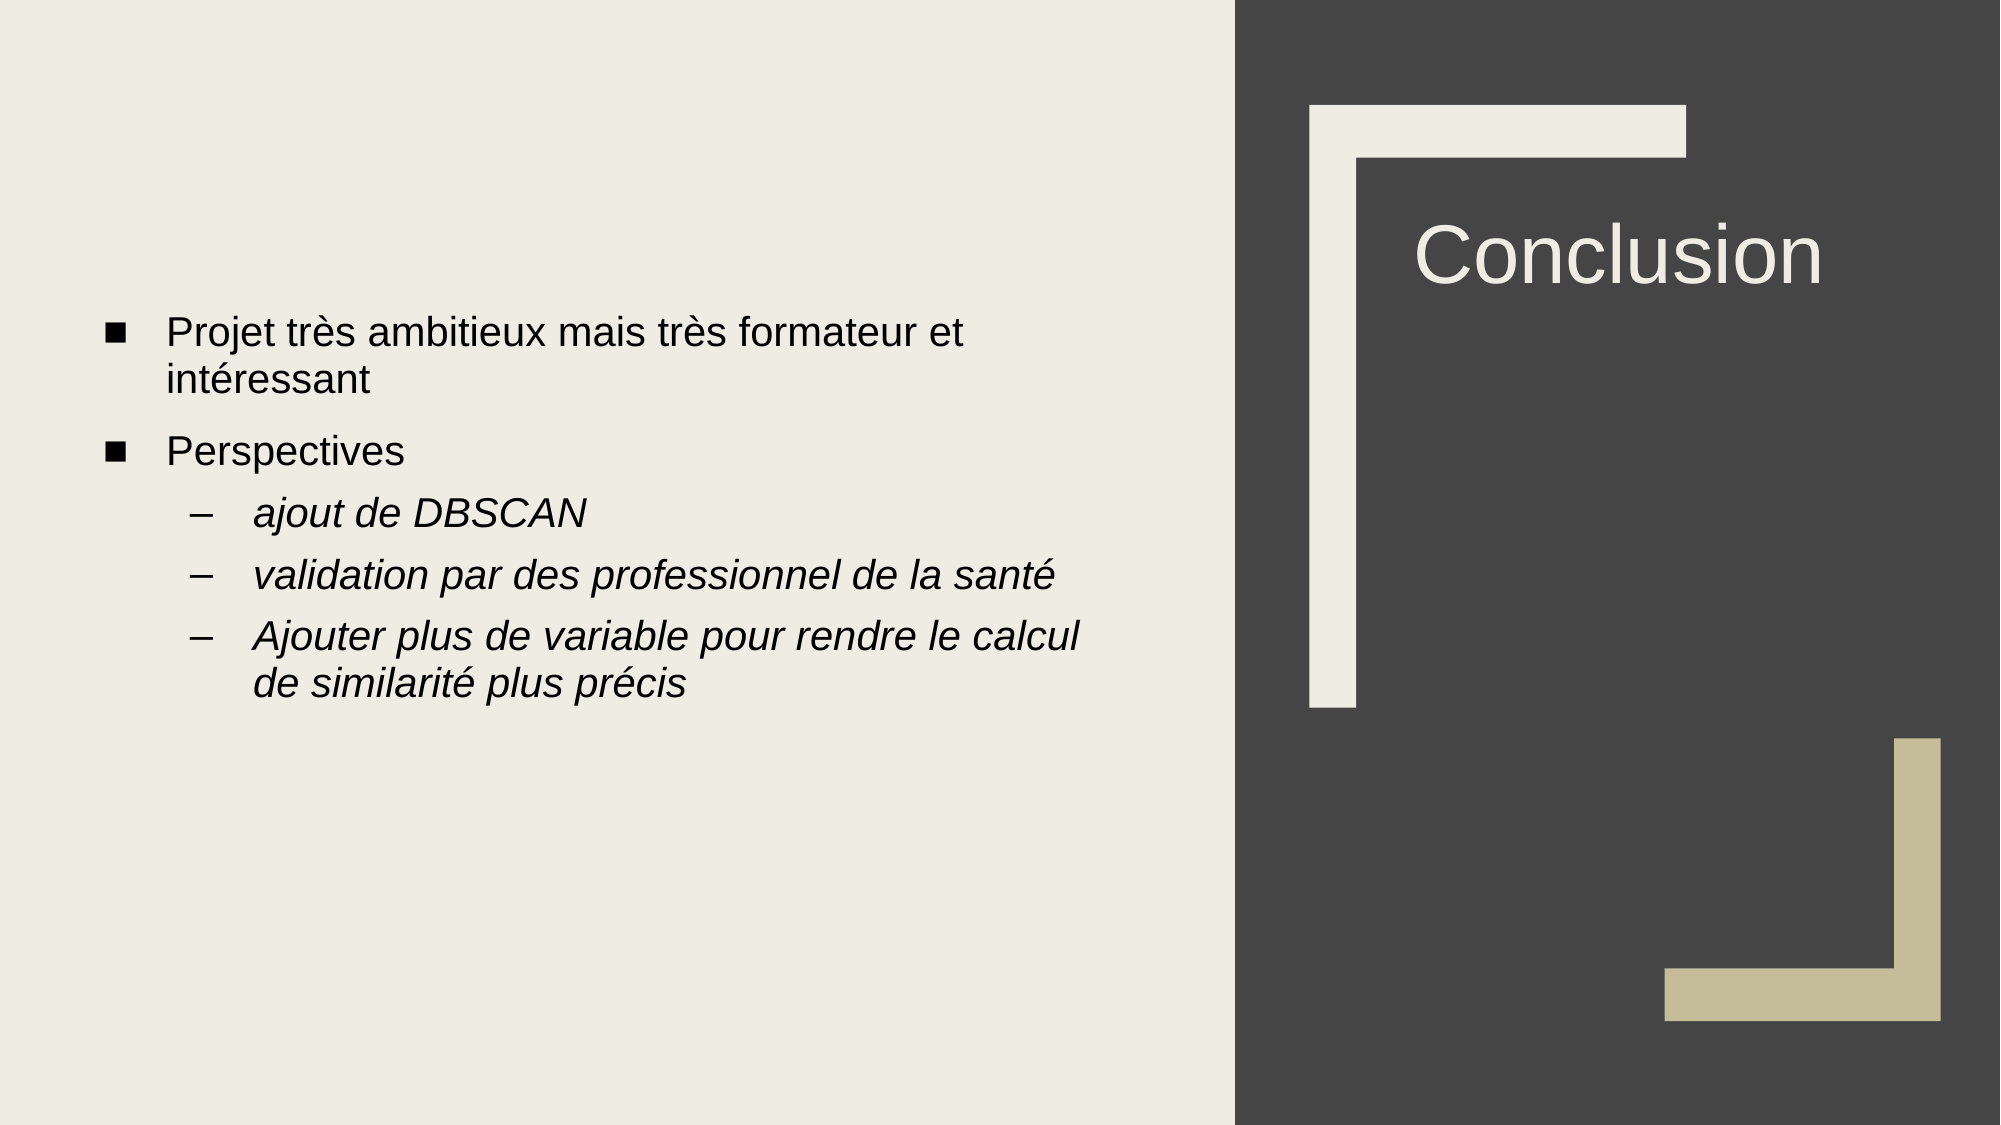

Conclusion
Projet très ambitieux mais très formateur et intéressant
Perspectives
ajout de DBSCAN
validation par des professionnel de la santé
Ajouter plus de variable pour rendre le calcul de similarité plus précis